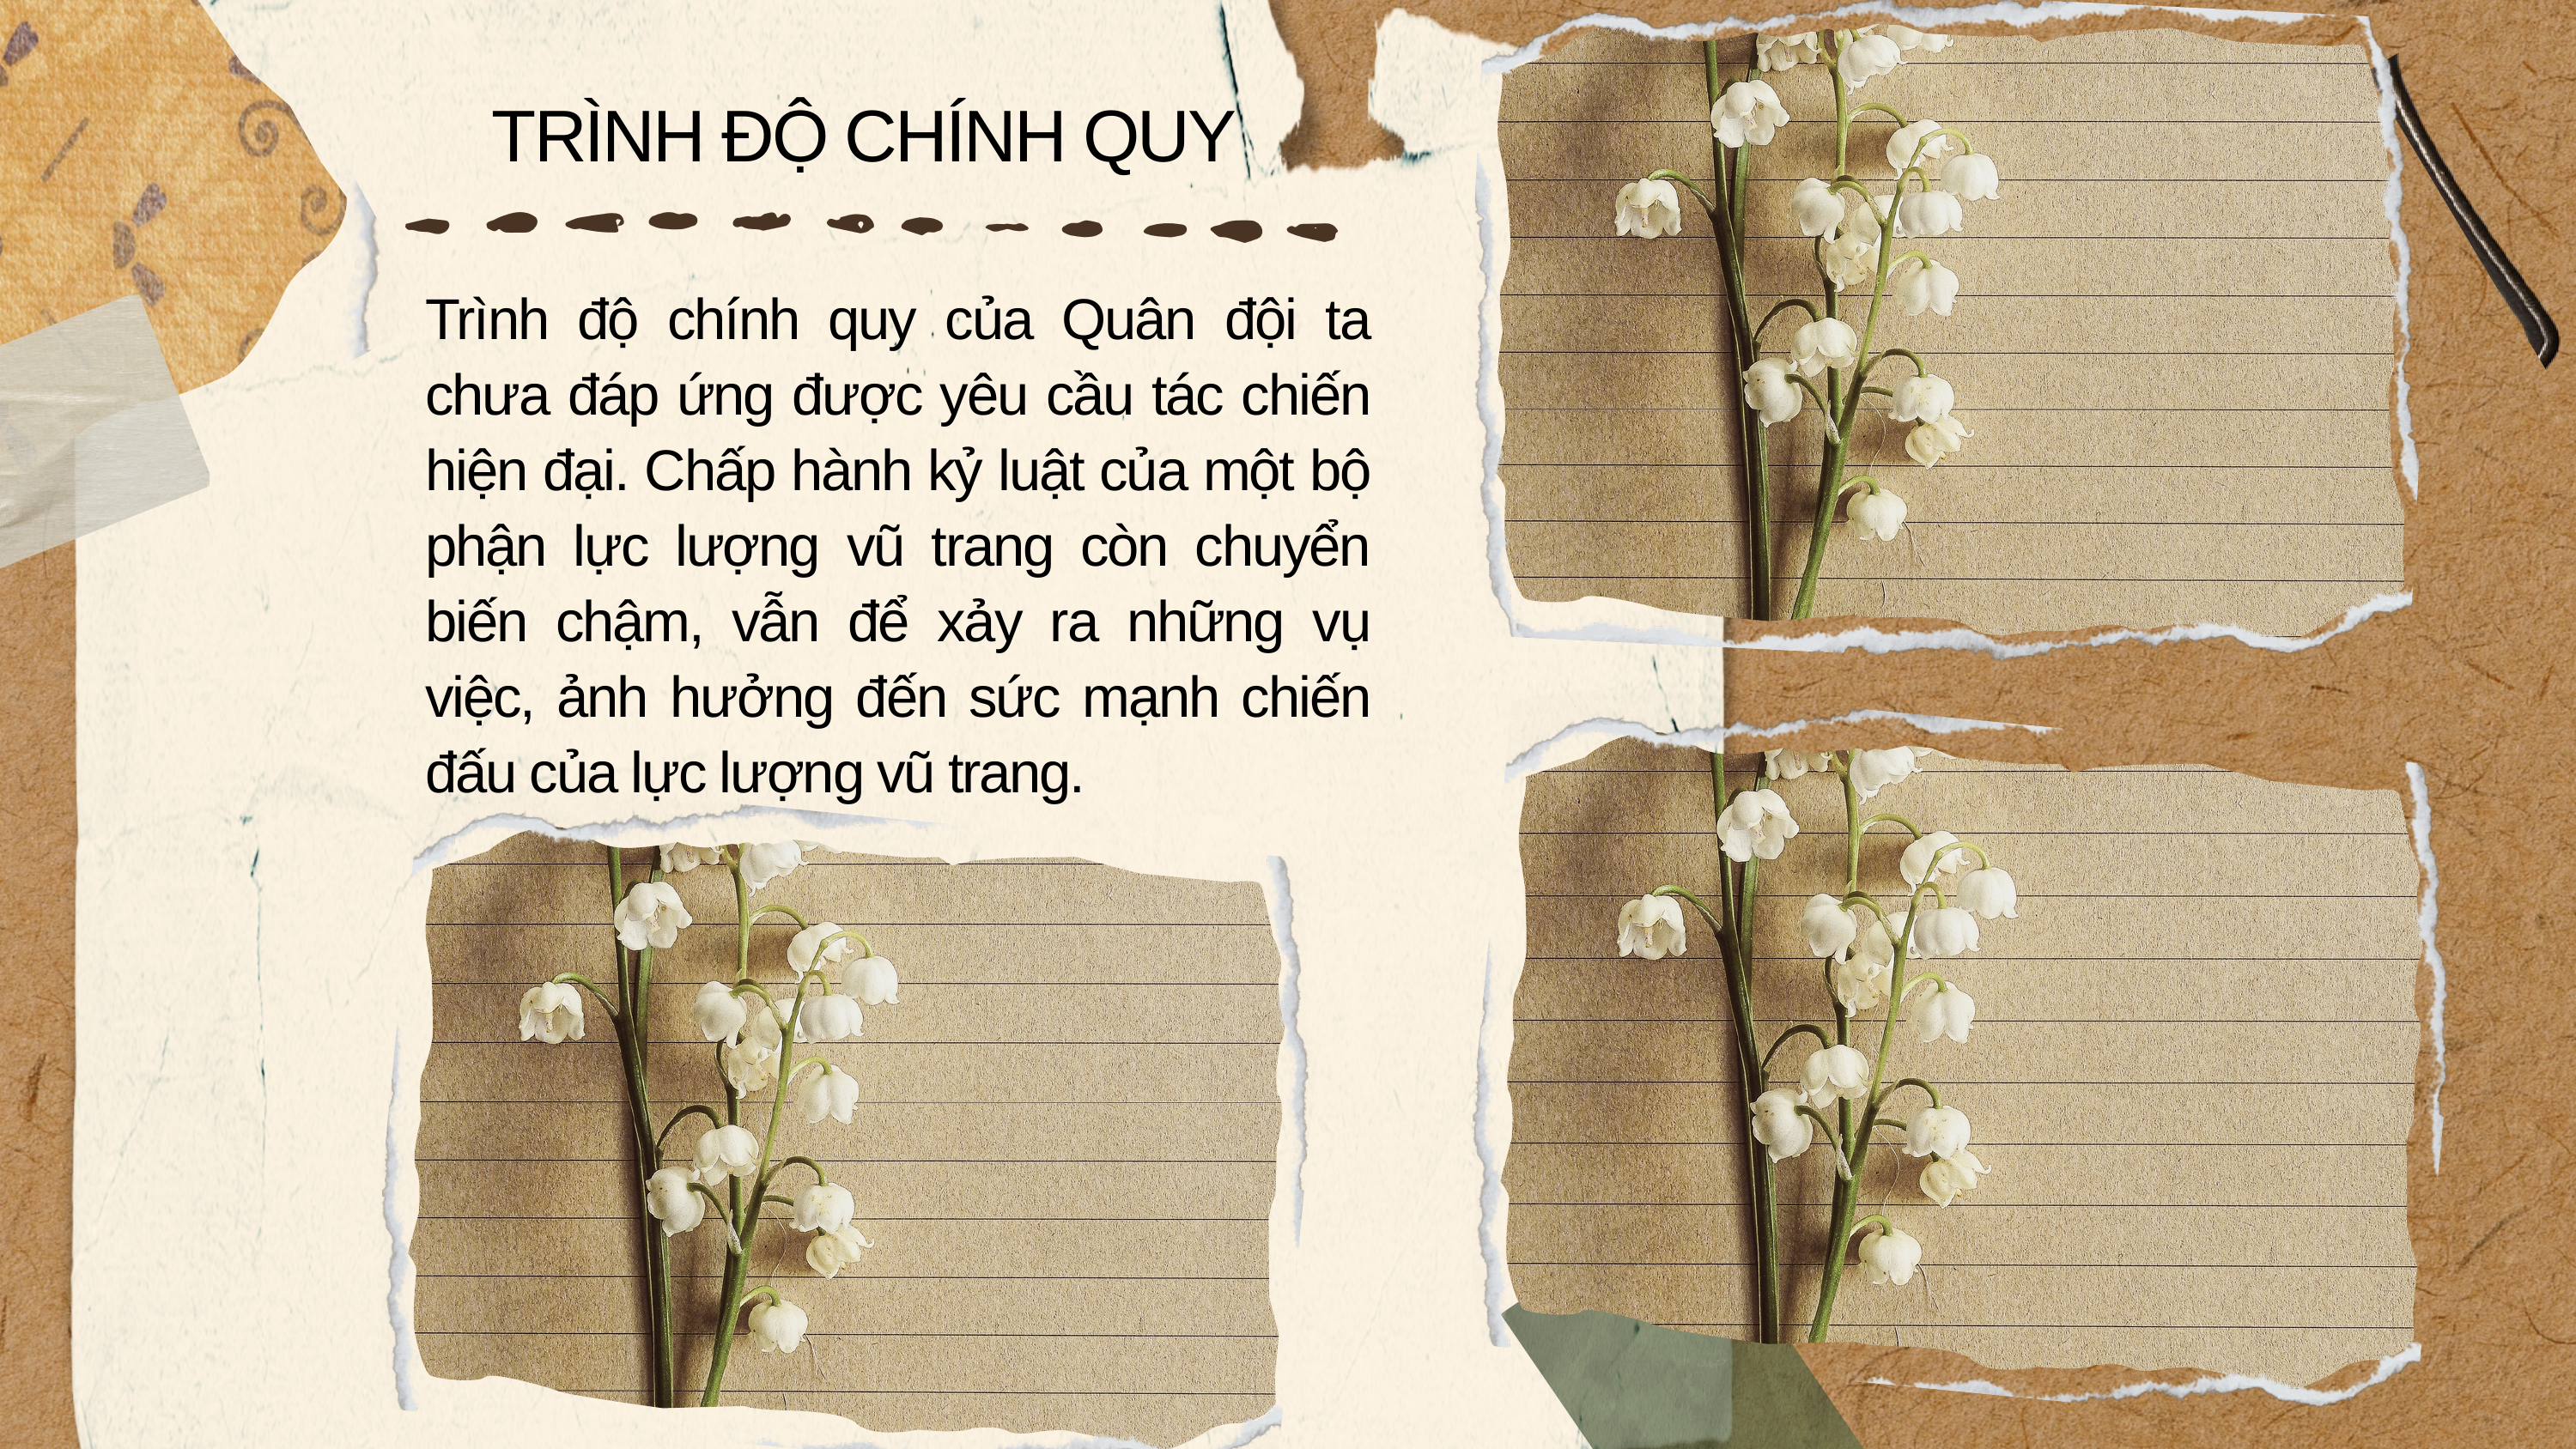

TRÌNH ĐỘ CHÍNH QUY

Trình độ chính quy của Quân đội ta chưa đáp ứng được yêu cầu tác chiến hiện đại. Chấp hành kỷ luật của một bộ phận lực lượng vũ trang còn chuyển biến chậm, vẫn để xảy ra những vụ việc, ảnh hưởng đến sức mạnh chiến đấu của lực lượng vũ trang.